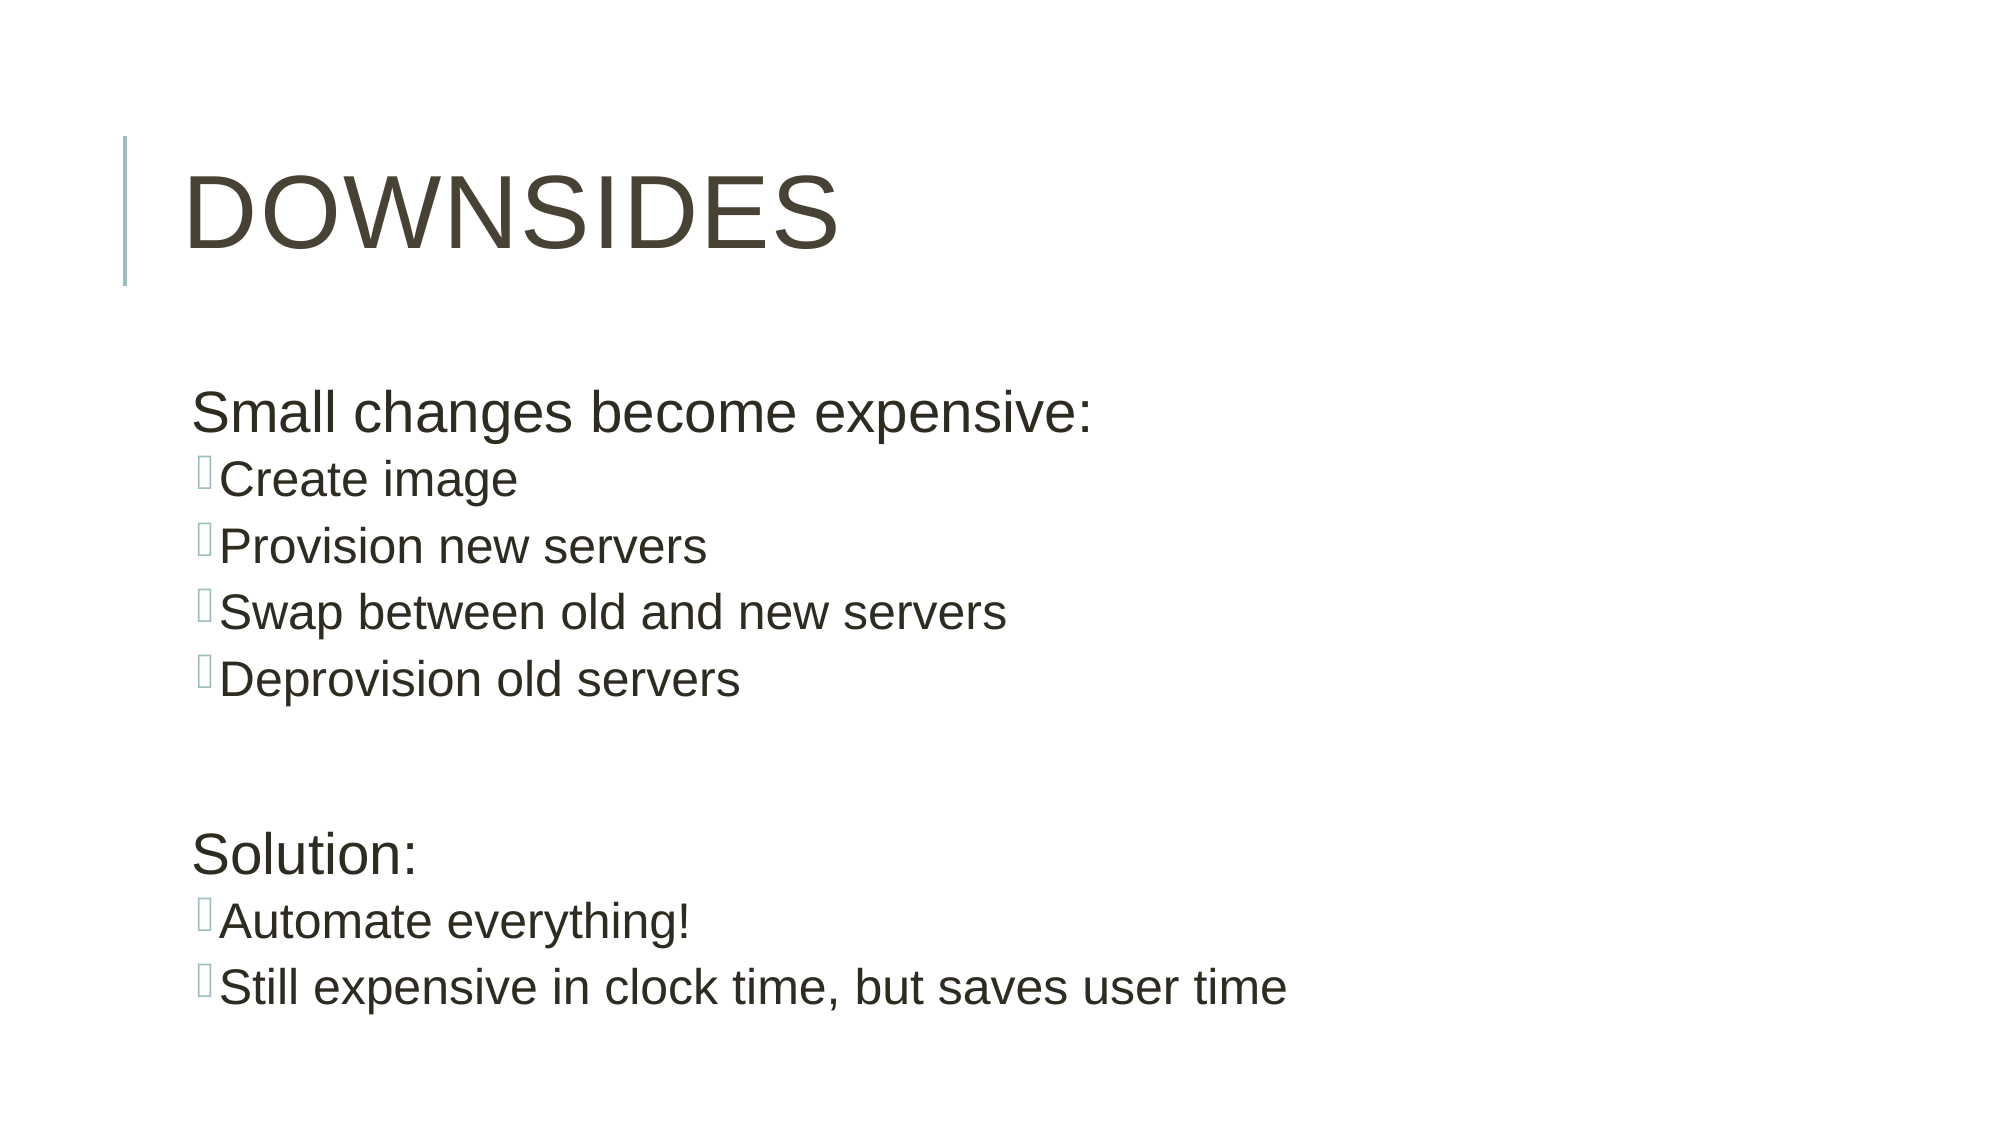

# Downsides
Small changes become expensive:
Create image
Provision new servers
Swap between old and new servers
Deprovision old servers

Solution:
Automate everything!
Still expensive in clock time, but saves user time